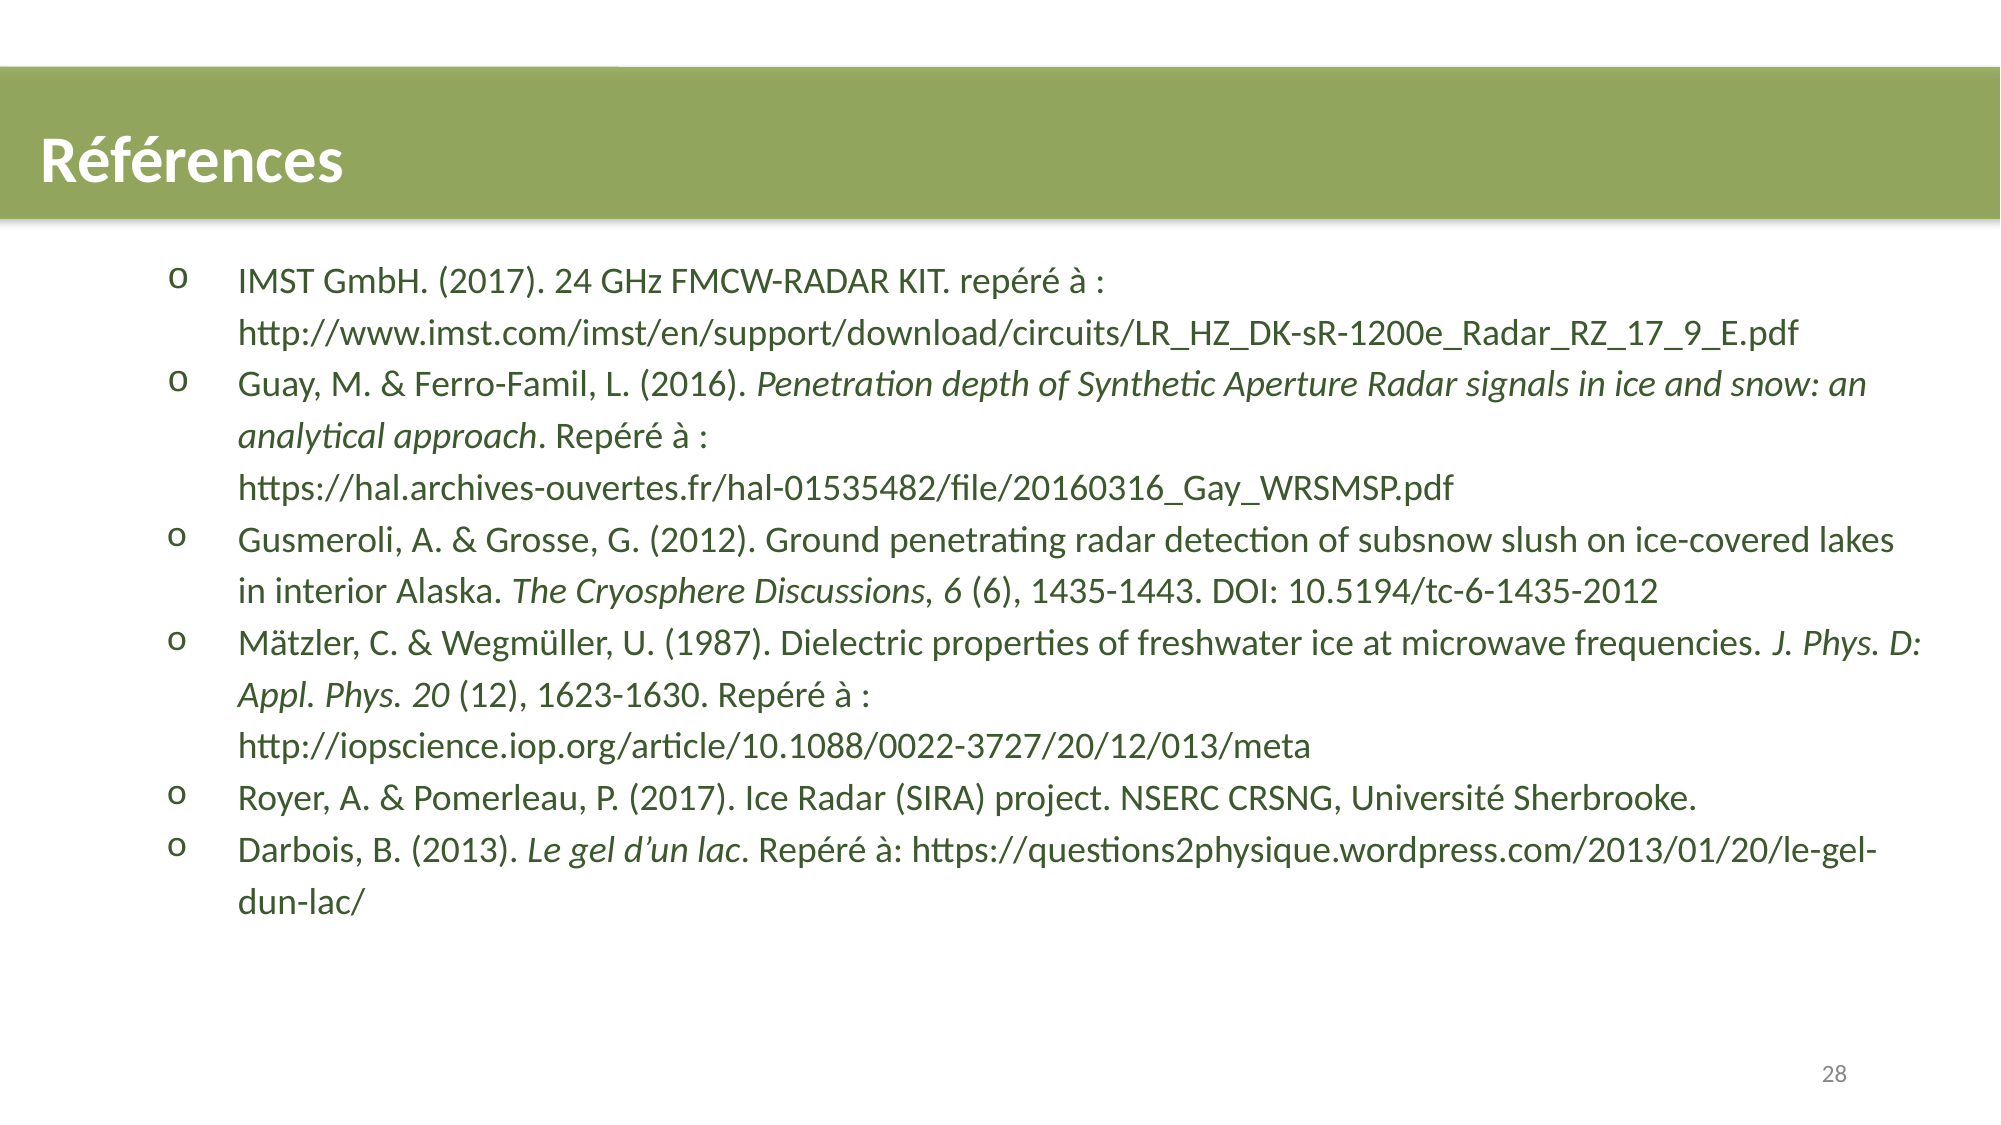

Références
IMST GmbH. (2017). 24 GHz FMCW-RADAR KIT. repéré à : http://www.imst.com/imst/en/support/download/circuits/LR_HZ_DK-sR-1200e_Radar_RZ_17_9_E.pdf
Guay, M. & Ferro-Famil, L. (2016). Penetration depth of Synthetic Aperture Radar signals in ice and snow: an analytical approach. Repéré à : https://hal.archives-ouvertes.fr/hal-01535482/file/20160316_Gay_WRSMSP.pdf
Gusmeroli, A. & Grosse, G. (2012). Ground penetrating radar detection of subsnow slush on ice-covered lakes in interior Alaska. The Cryosphere Discussions, 6 (6), 1435-1443. DOI: 10.5194/tc-6-1435-2012
Mätzler, C. & Wegmüller, U. (1987). Dielectric properties of freshwater ice at microwave frequencies. J. Phys. D: Appl. Phys. 20 (12), 1623-1630. Repéré à : http://iopscience.iop.org/article/10.1088/0022-3727/20/12/013/meta
Royer, A. & Pomerleau, P. (2017). Ice Radar (SIRA) project. NSERC CRSNG, Université Sherbrooke.
Darbois, B. (2013). Le gel d’un lac. Repéré à: https://questions2physique.wordpress.com/2013/01/20/le-gel-dun-lac/
28